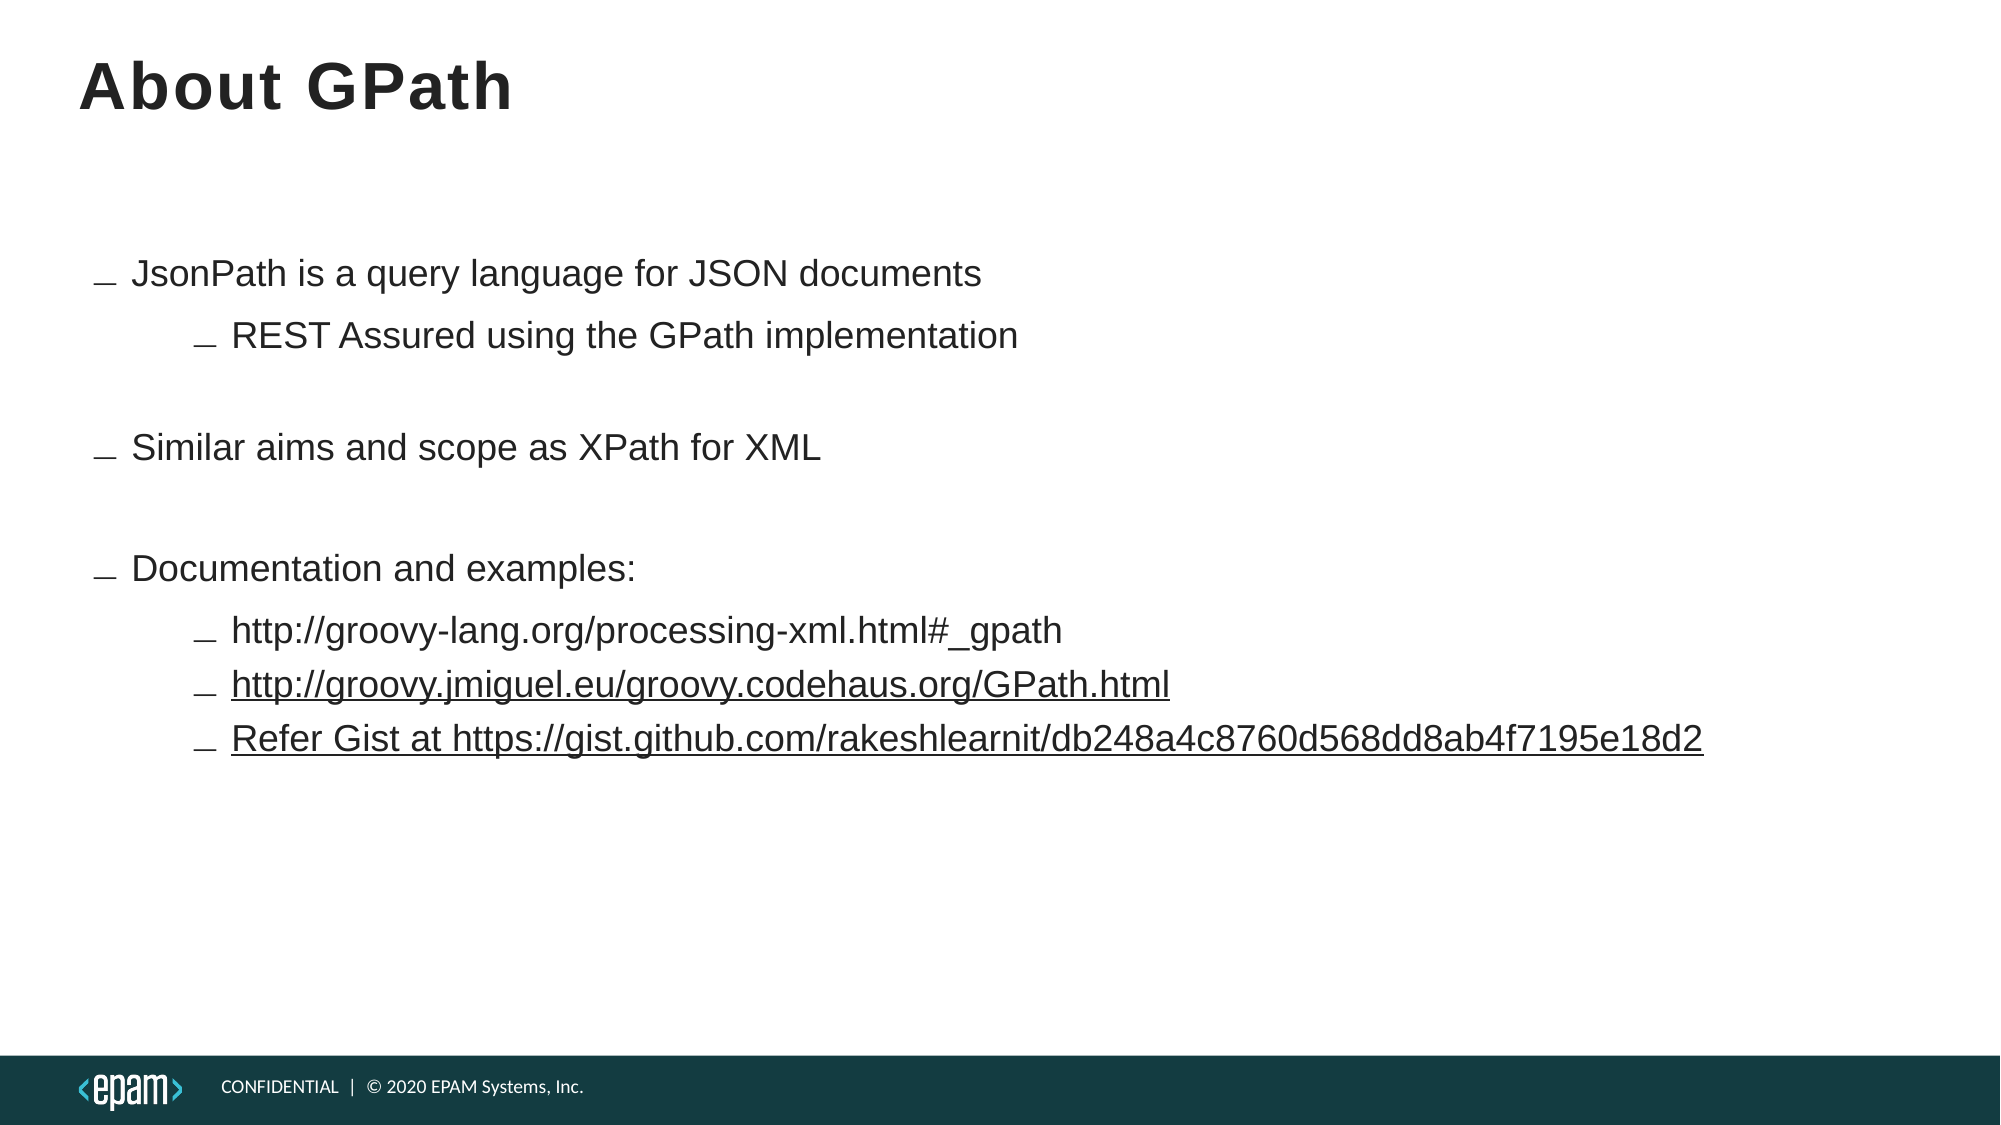

# About GPath
JsonPath is a query language for JSON documents
REST Assured using the GPath implementation

Similar aims and scope as XPath for XML

Documentation and examples:
http://groovy-lang.org/processing-xml.html#_gpath
http://groovy.jmiguel.eu/groovy.codehaus.org/GPath.html
Refer Gist at https://gist.github.com/rakeshlearnit/db248a4c8760d568dd8ab4f7195e18d2